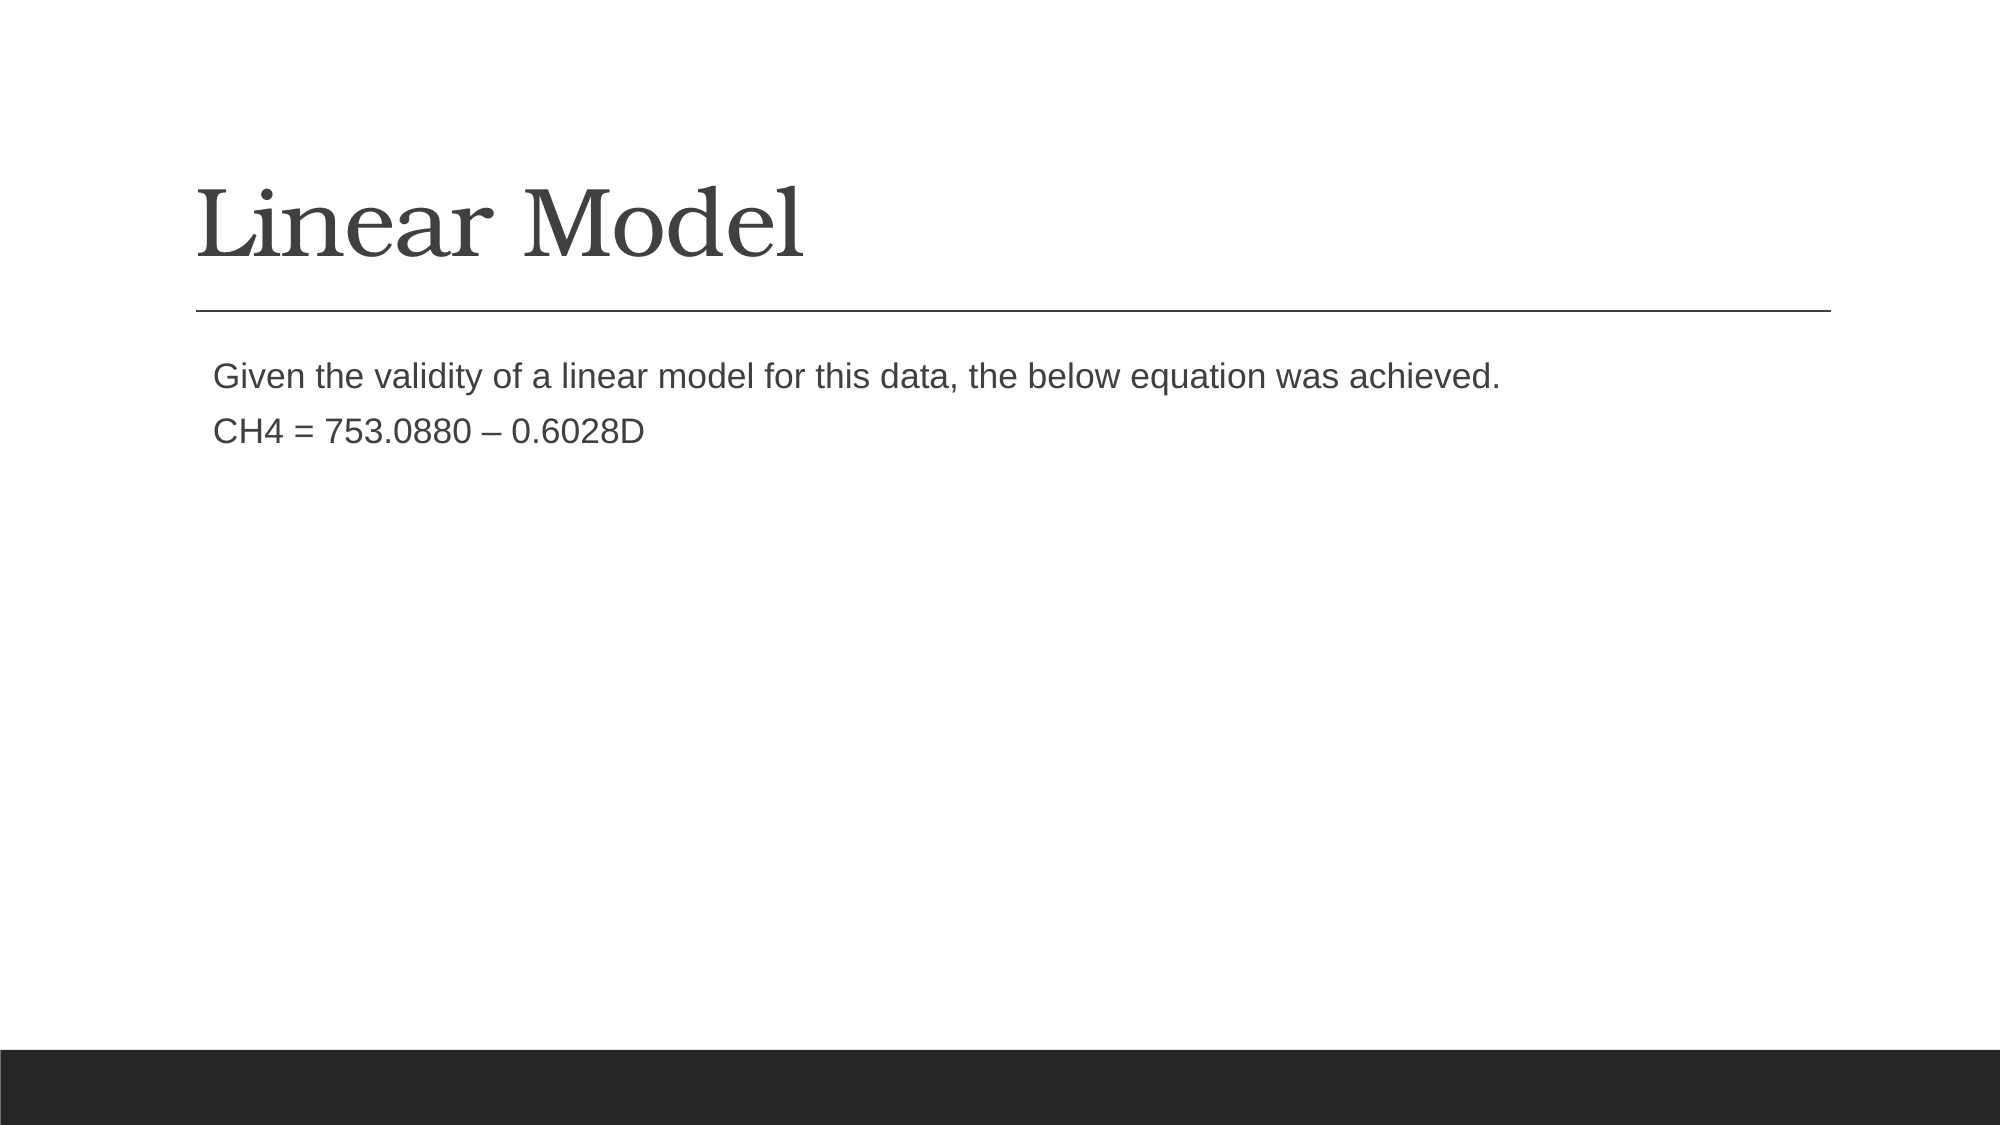

# Linear Model
Given the validity of a linear model for this data, the below equation was achieved.
CH4 = 753.0880 – 0.6028D